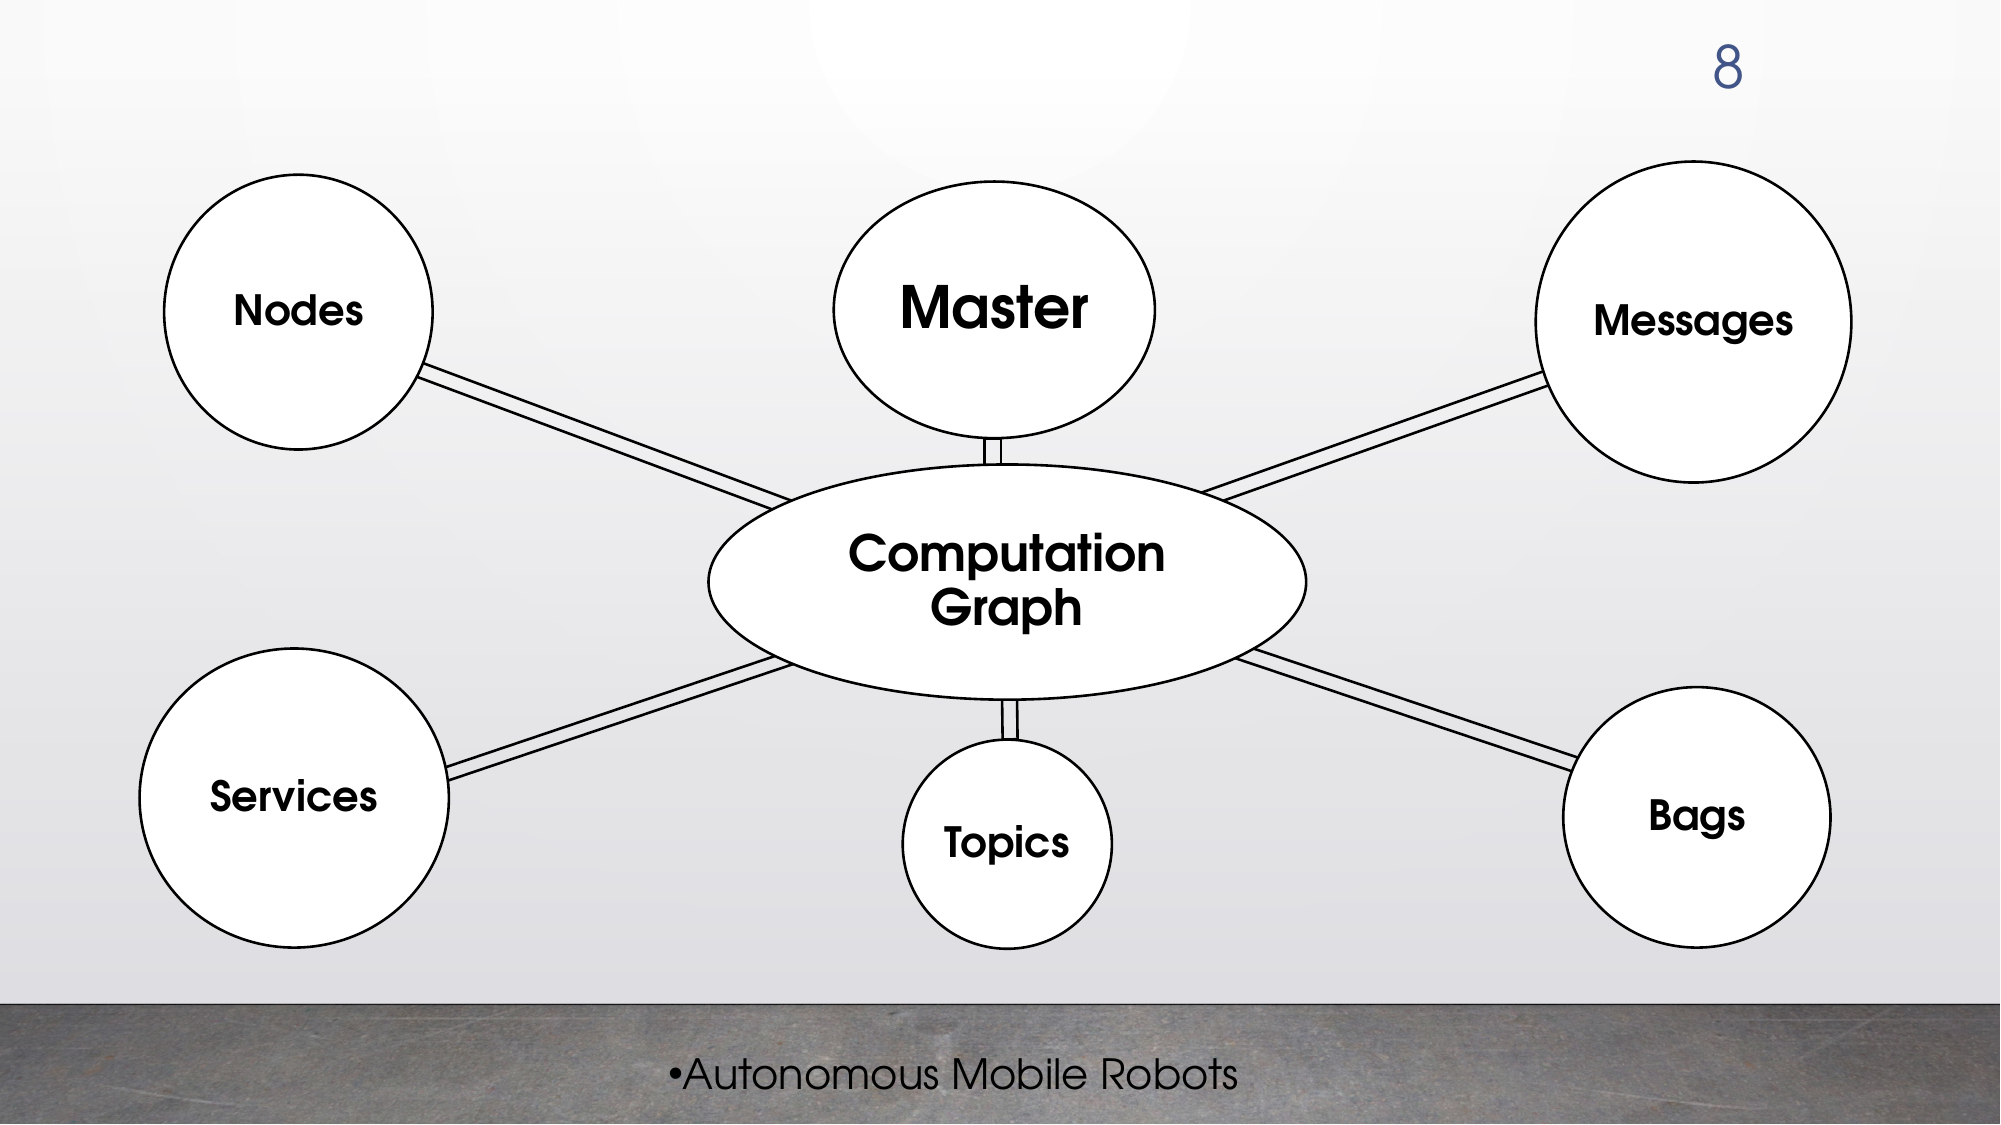

8
Messages
Nodes
Master

Computation Graph
Services
Bags

Topics
Autonomous Mobile Robots